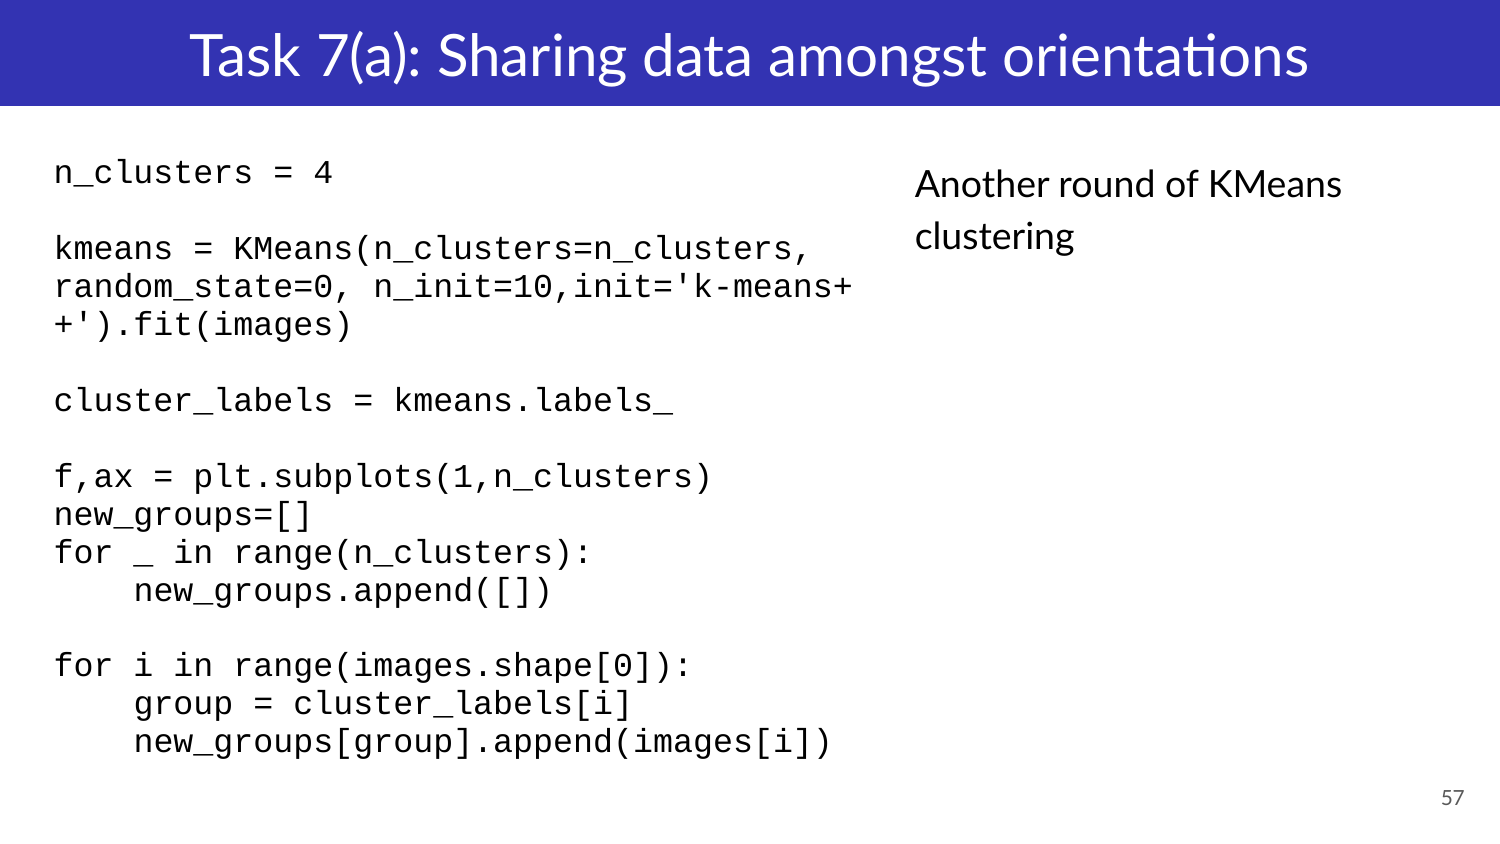

# Task 7(a): Sharing data amongst orientations
n_clusters = 4

kmeans = KMeans(n_clusters=n_clusters, random_state=0, n_init=10,init='k-means++').fit(images)

cluster_labels = kmeans.labels_

f,ax = plt.subplots(1,n_clusters)
new_groups=[]
for _ in range(n_clusters):
    new_groups.append([])

for i in range(images.shape[0]):
    group = cluster_labels[i]
    new_groups[group].append(images[i])
Another round of KMeans clustering
57